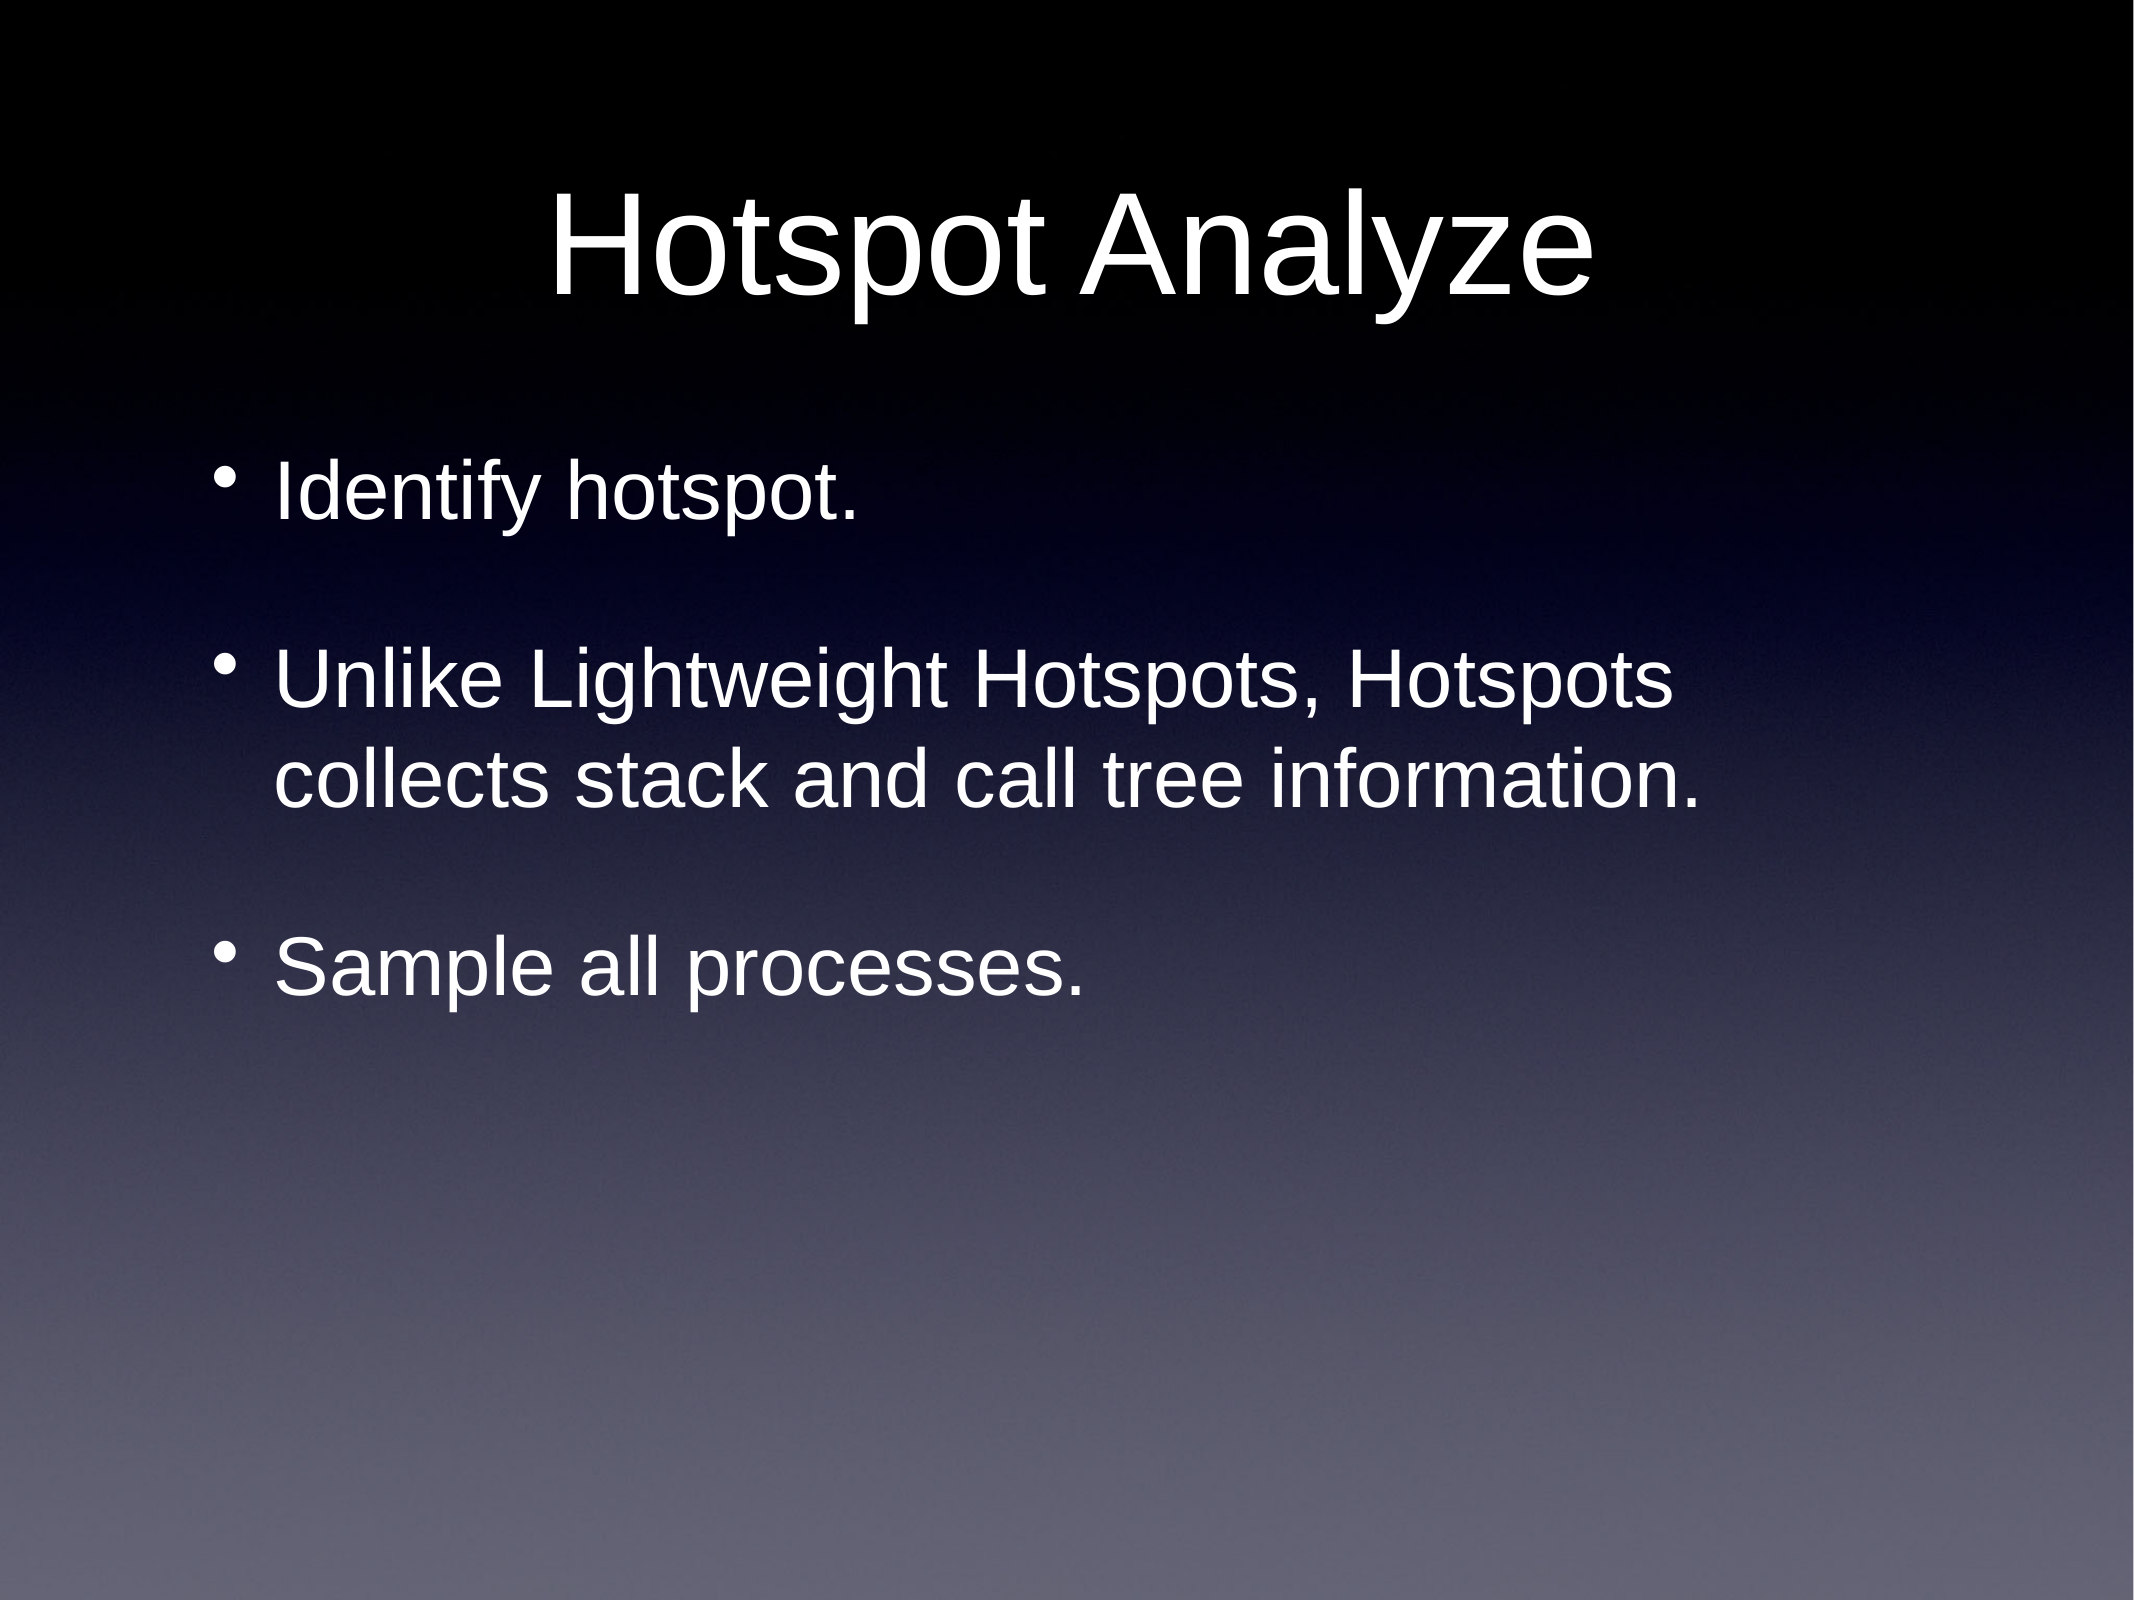

# Hotspot Analyze
Identify hotspot.
Unlike Lightweight Hotspots, Hotspots collects stack and call tree information.
Sample all processes.